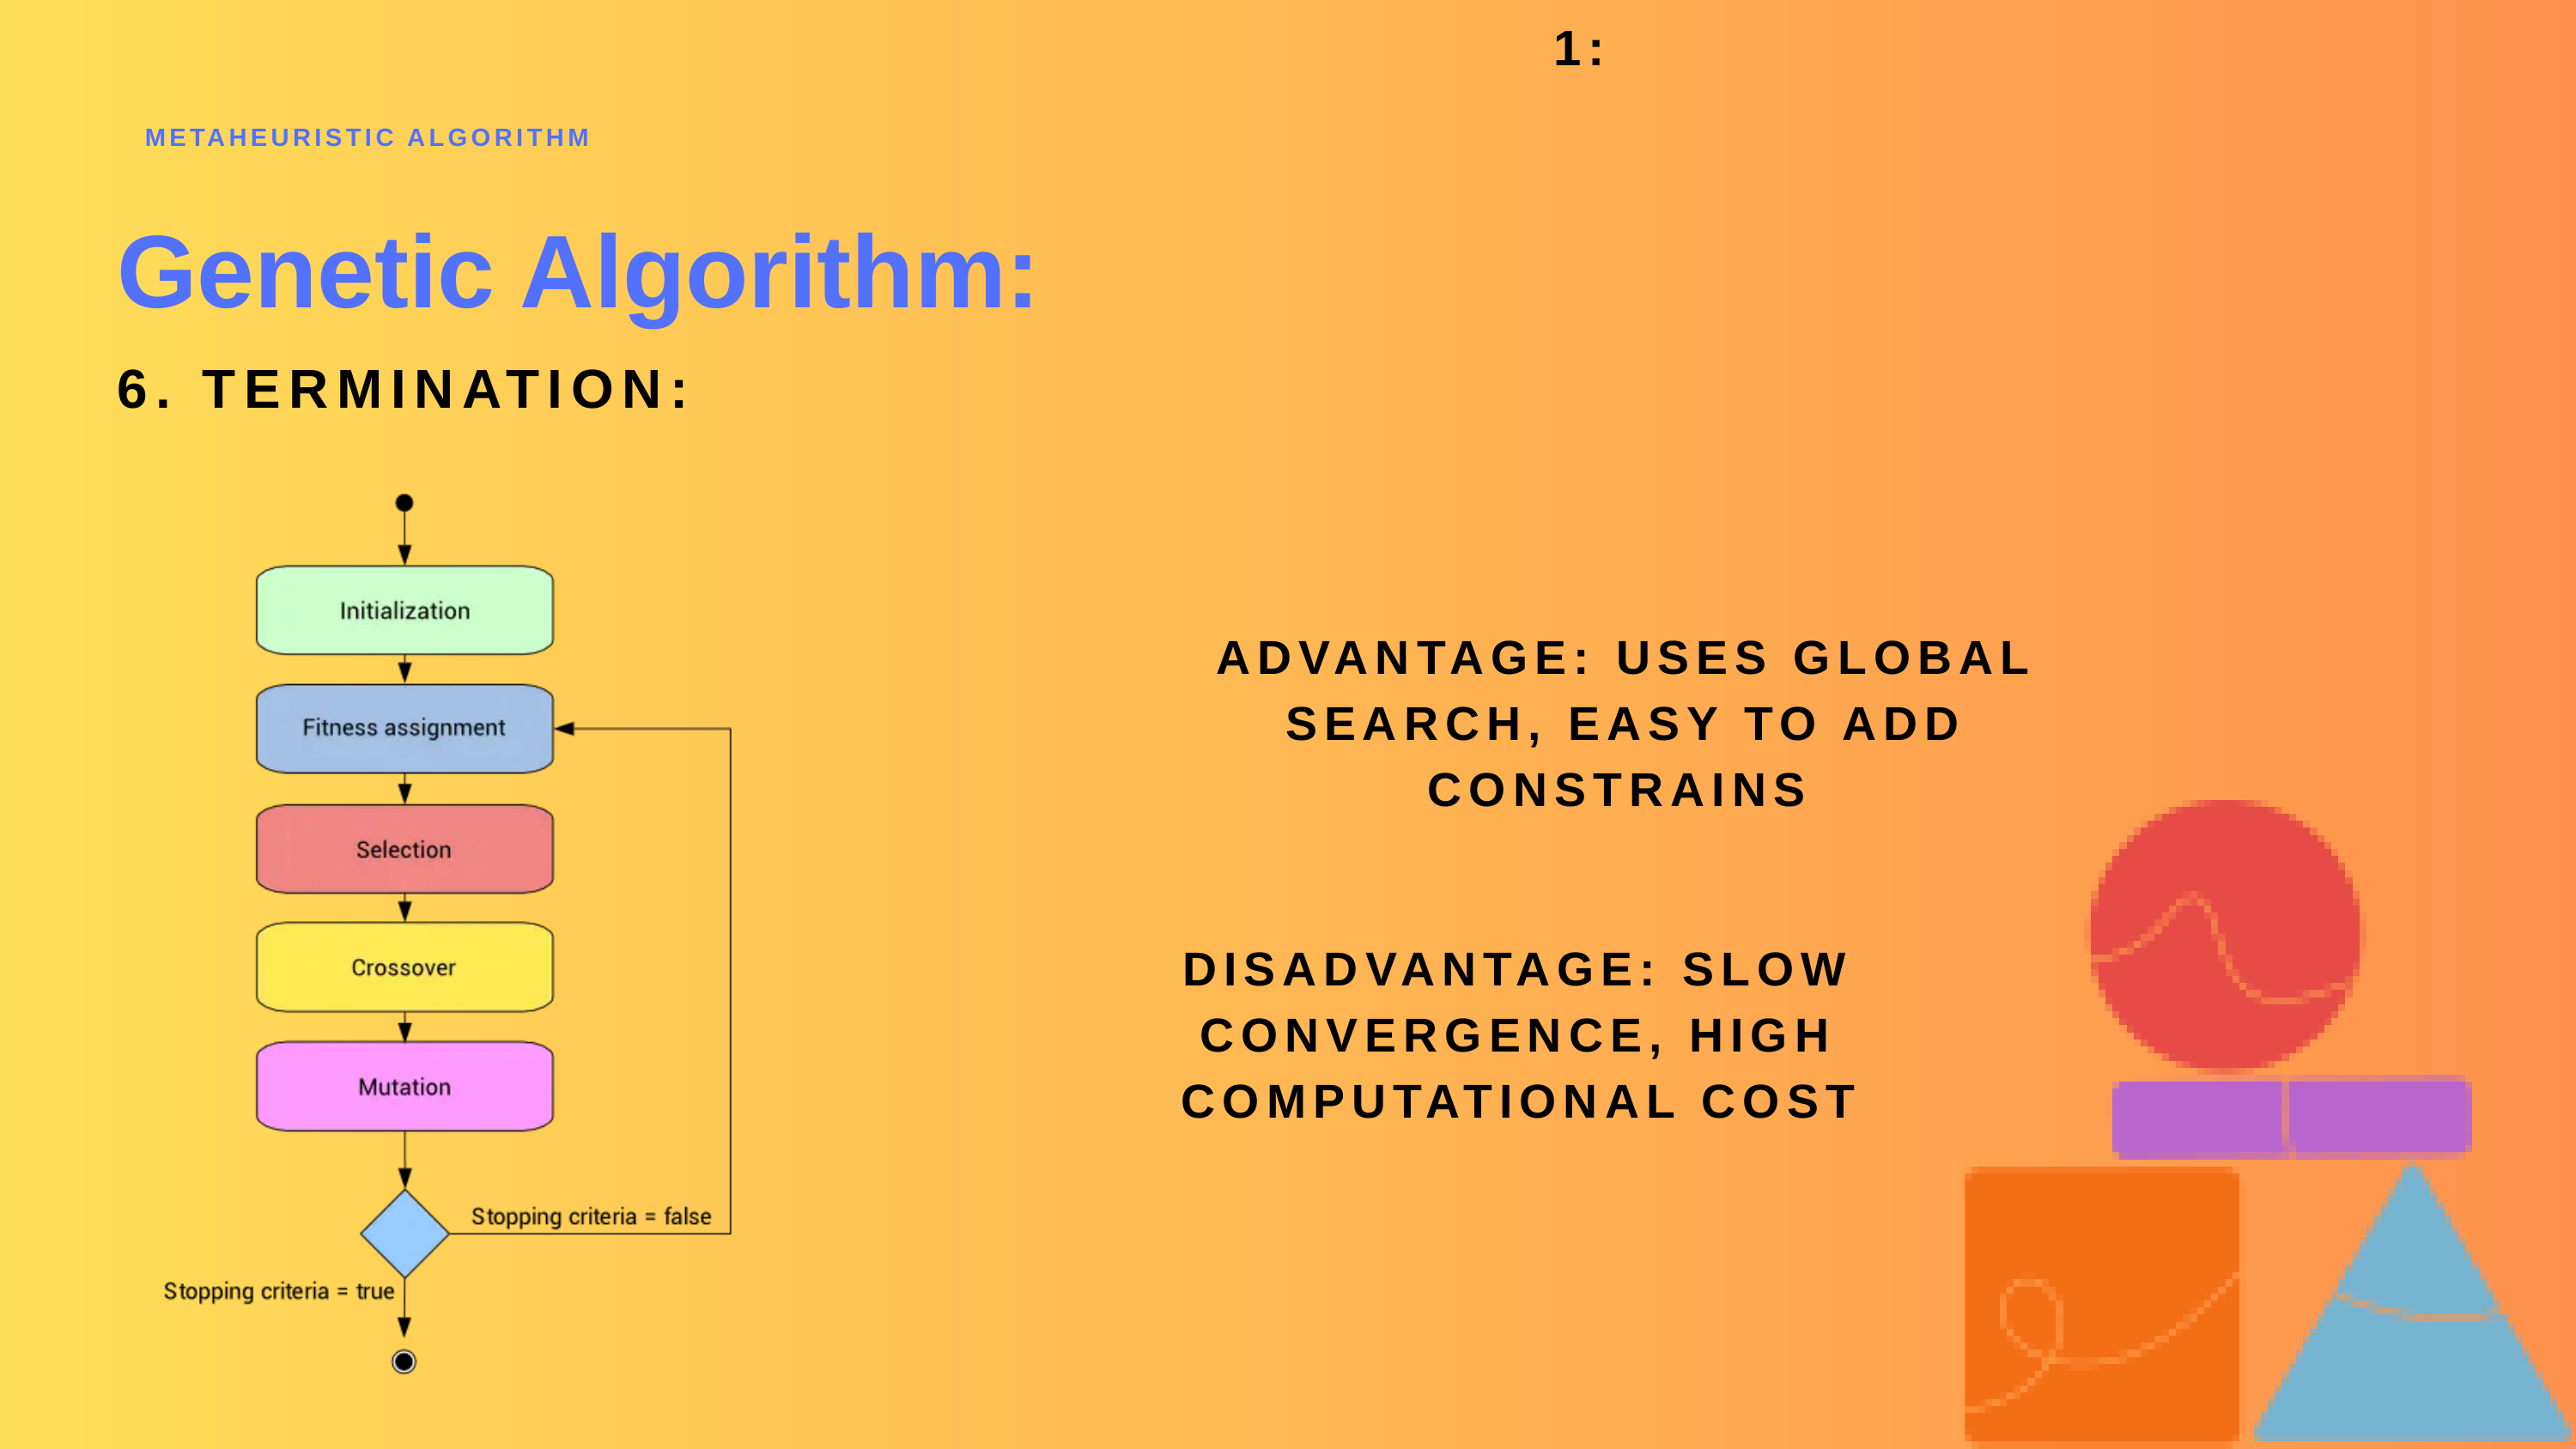

PARENT 1:
METAHEURISTIC ALGORITHM
Genetic Algorithm:

6. TERMINATION:

ADVANTAGE: USES GLOBAL SEARCH, EASY TO ADD CONSTRAINS

DISADVANTAGE: SLOW CONVERGENCE, HIGH COMPUTATIONAL COST